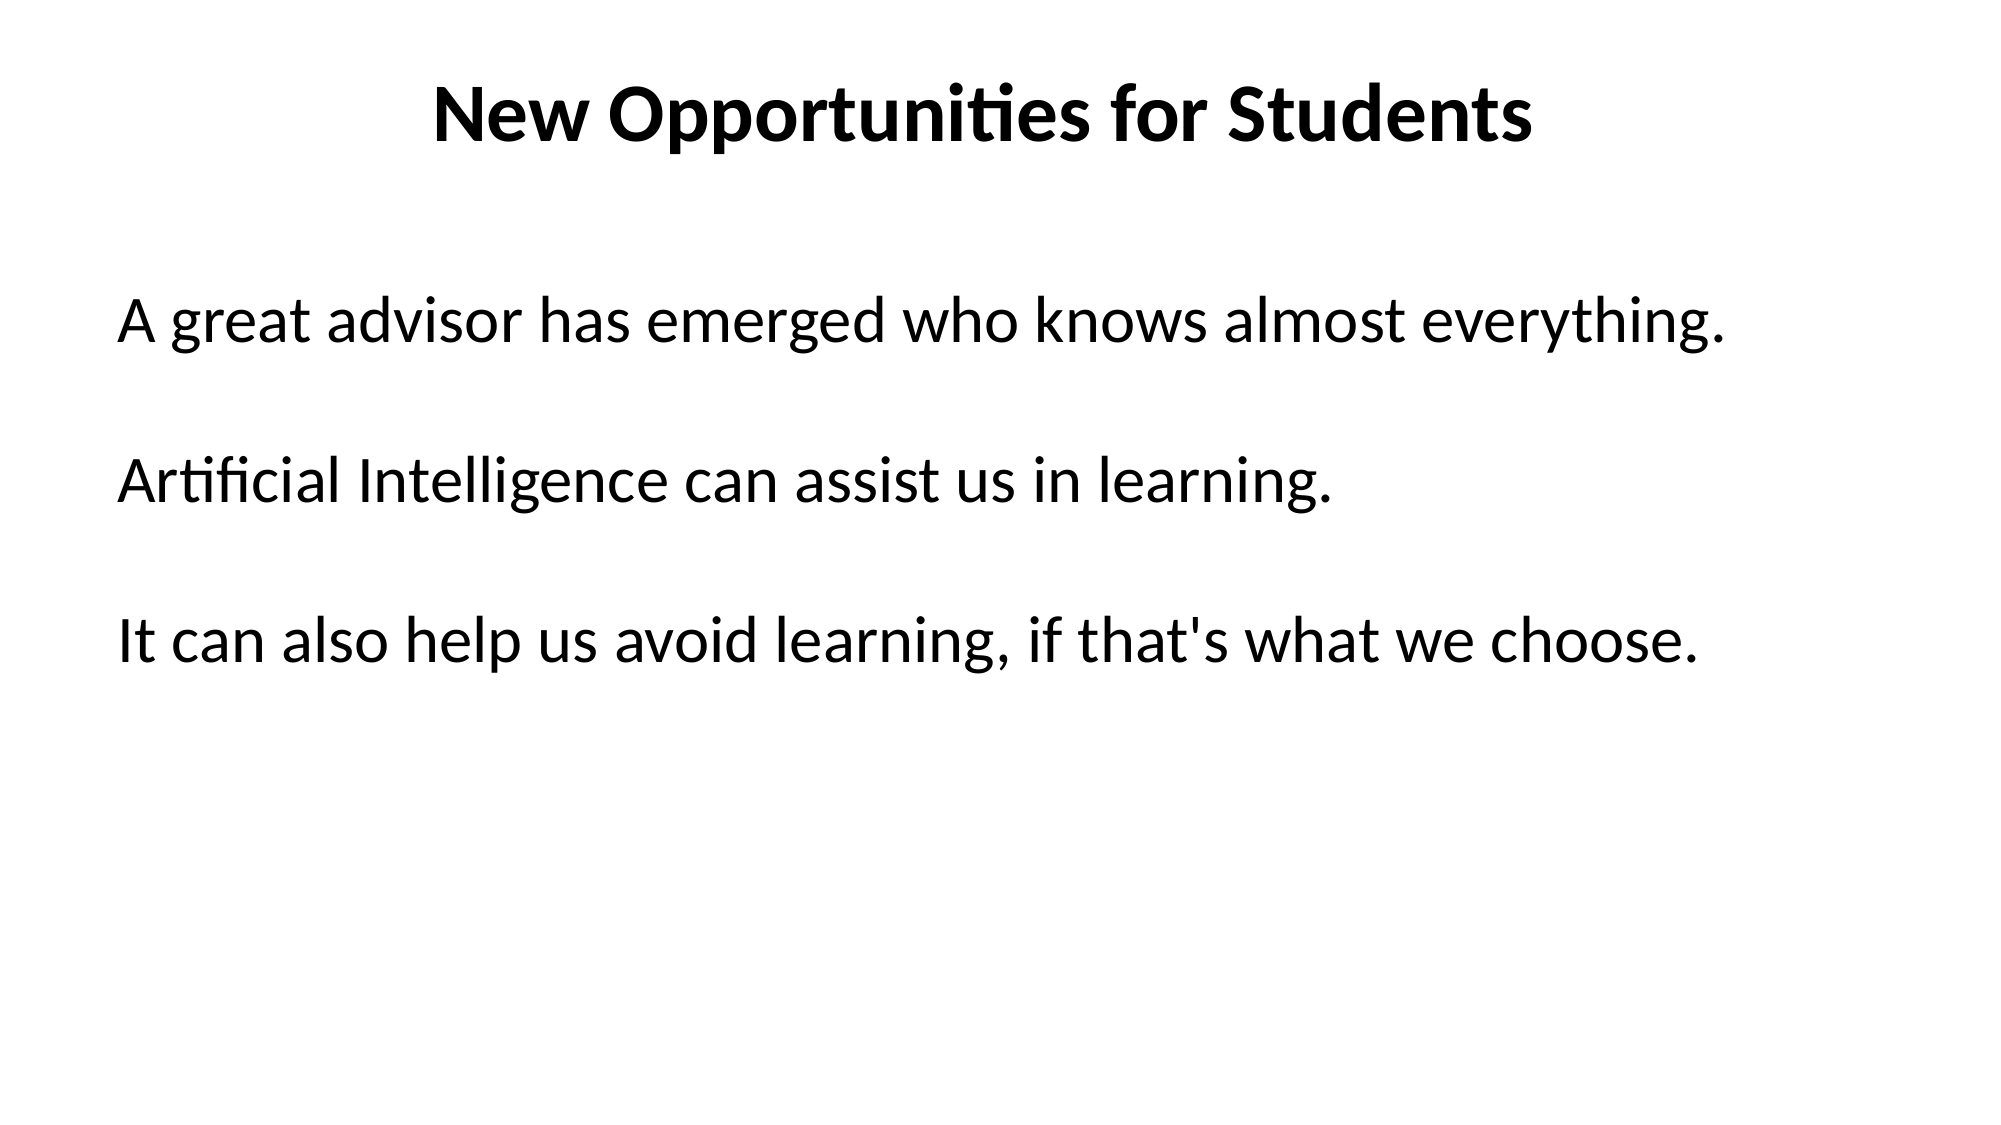

New Opportunities for Students
A great advisor has emerged who knows almost everything.

Artificial Intelligence can assist us in learning.

It can also help us avoid learning, if that's what we choose.